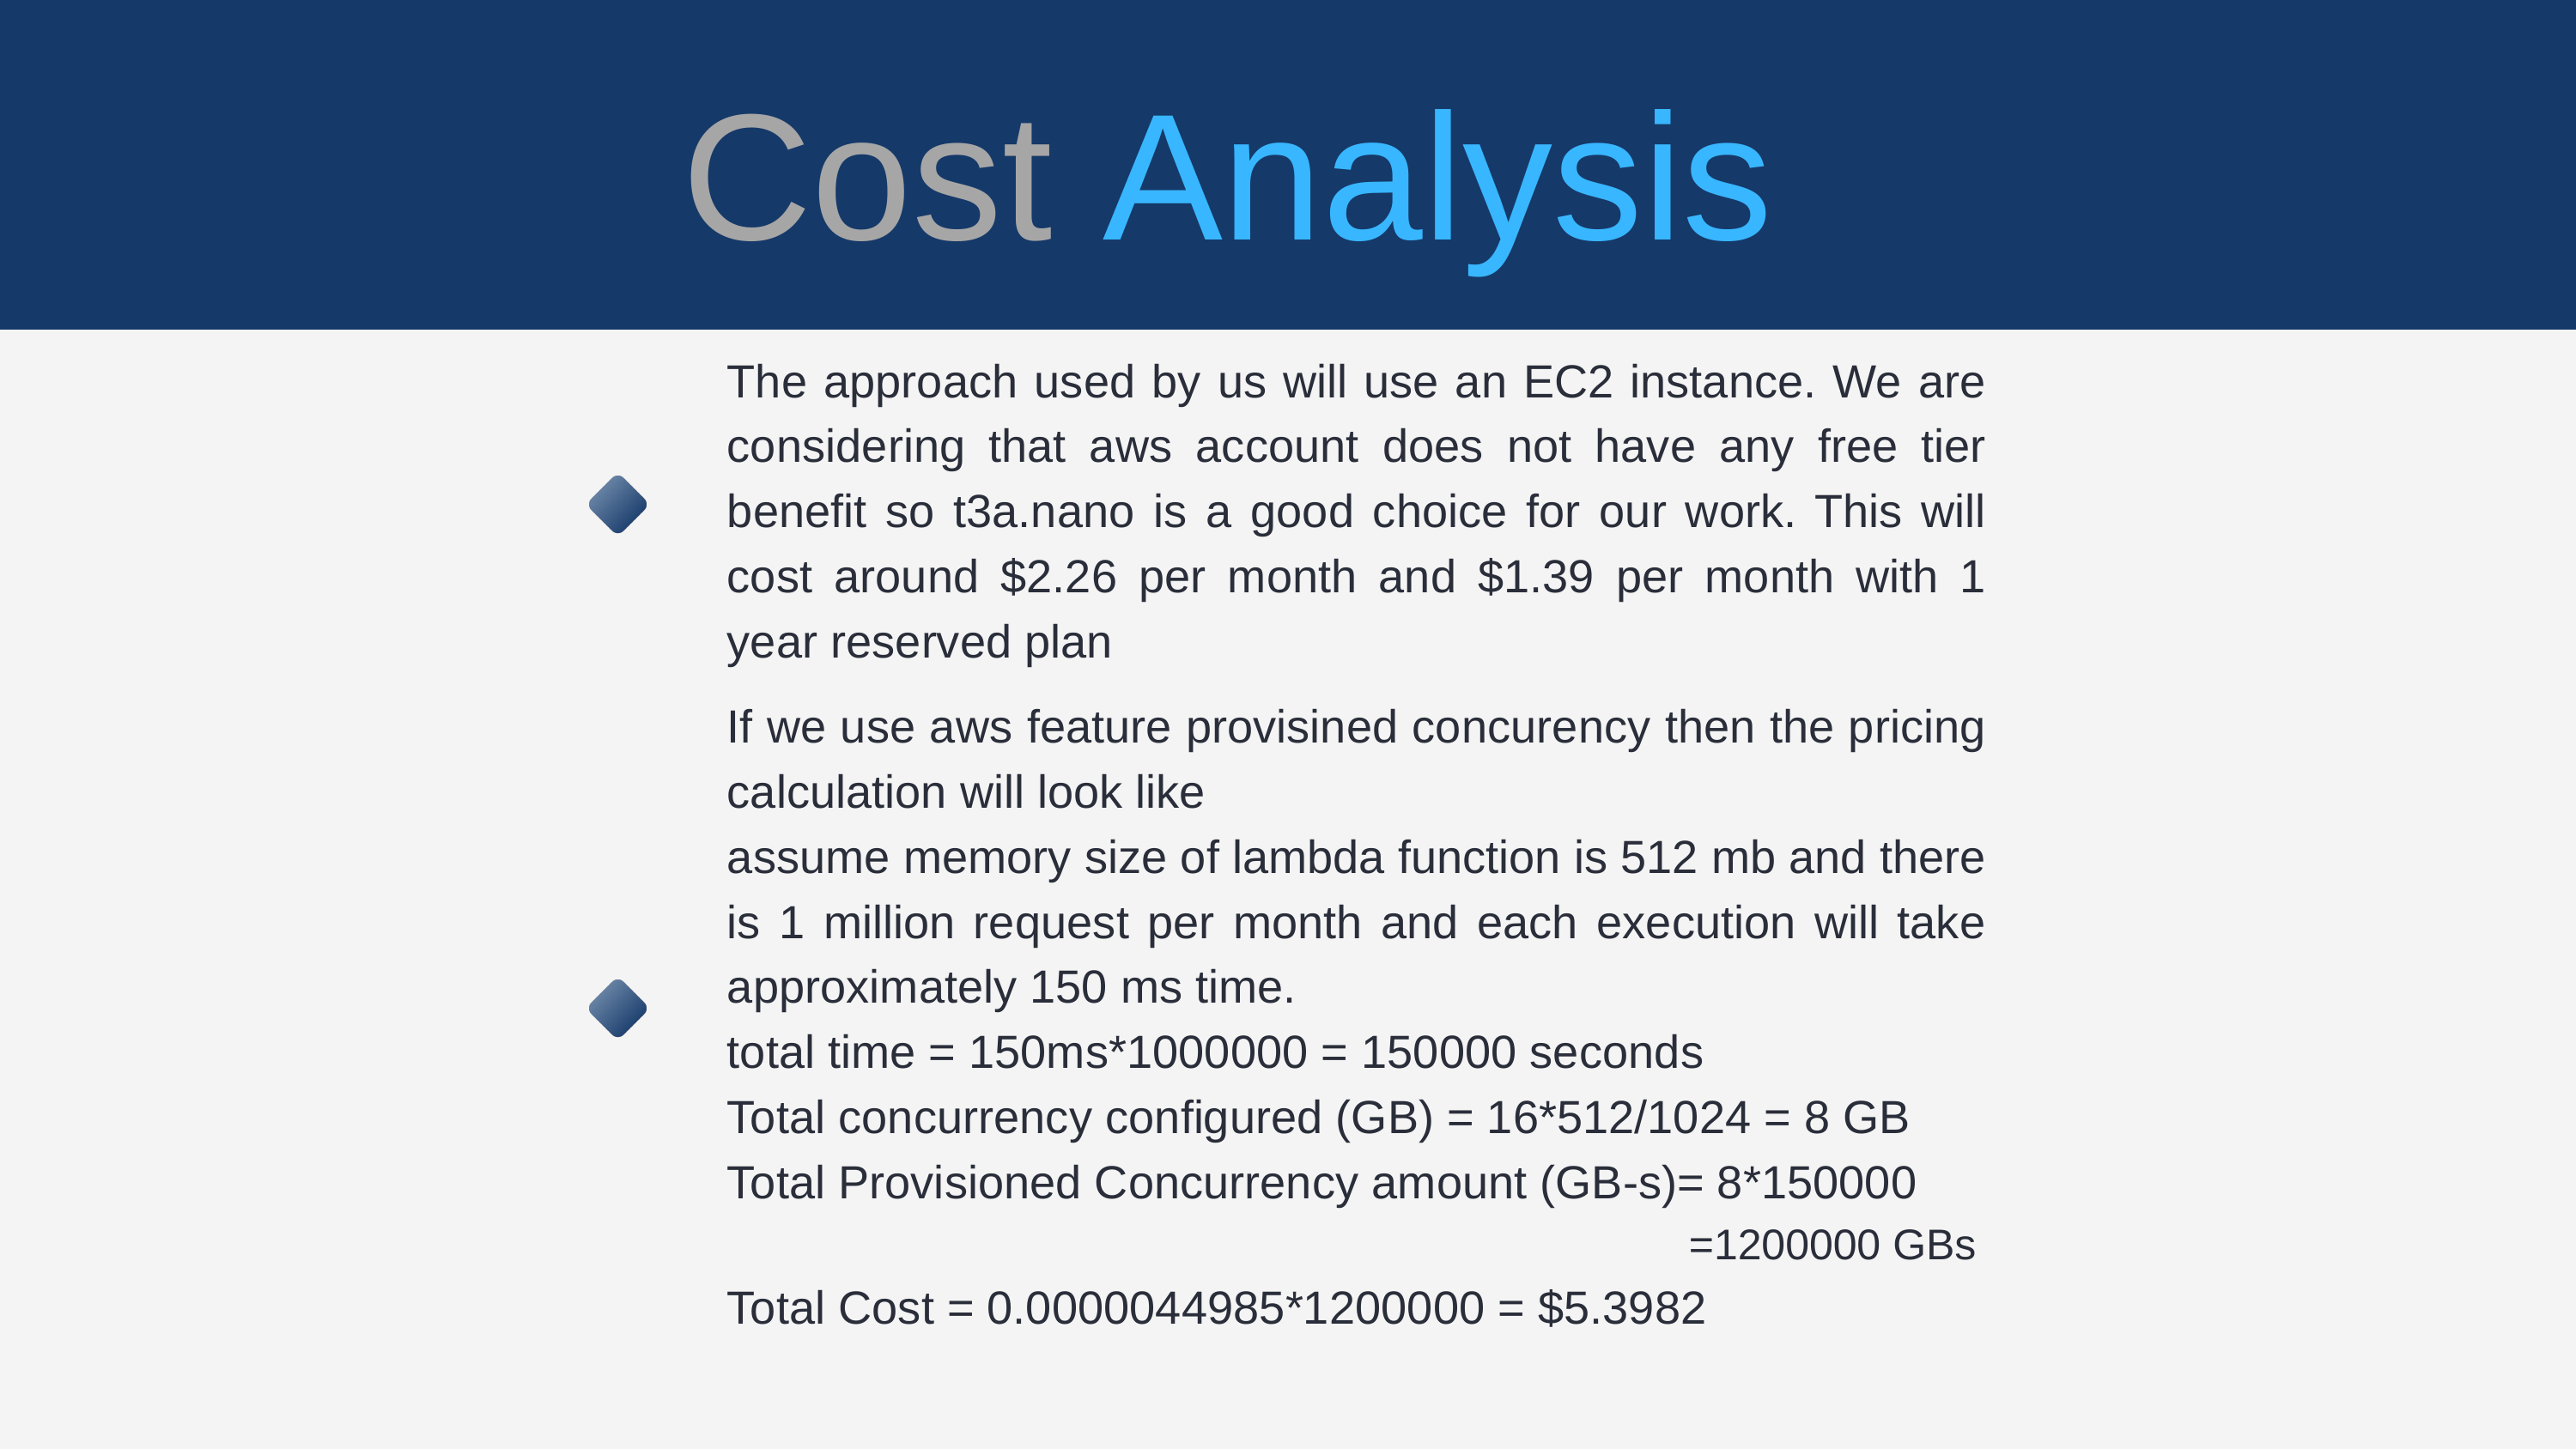

Cost Analysis
The approach used by us will use an EC2 instance. We are considering that aws account does not have any free tier benefit so t3a.nano is a good choice for our work. This will cost around $2.26 per month and $1.39 per month with 1 year reserved plan

If we use aws feature provisined concurency then the pricing calculation will look like
assume memory size of lambda function is 512 mb and there is 1 million request per month and each execution will take approximately 150 ms time.
total time = 150ms*1000000 = 150000 seconds
Total concurrency configured (GB) = 16*512/1024 = 8 GB
Total Provisioned Concurrency amount (GB-s)= 8*150000
                                                                                =1200000 GBs
Total Cost = 0.0000044985*1200000 = $5.3982